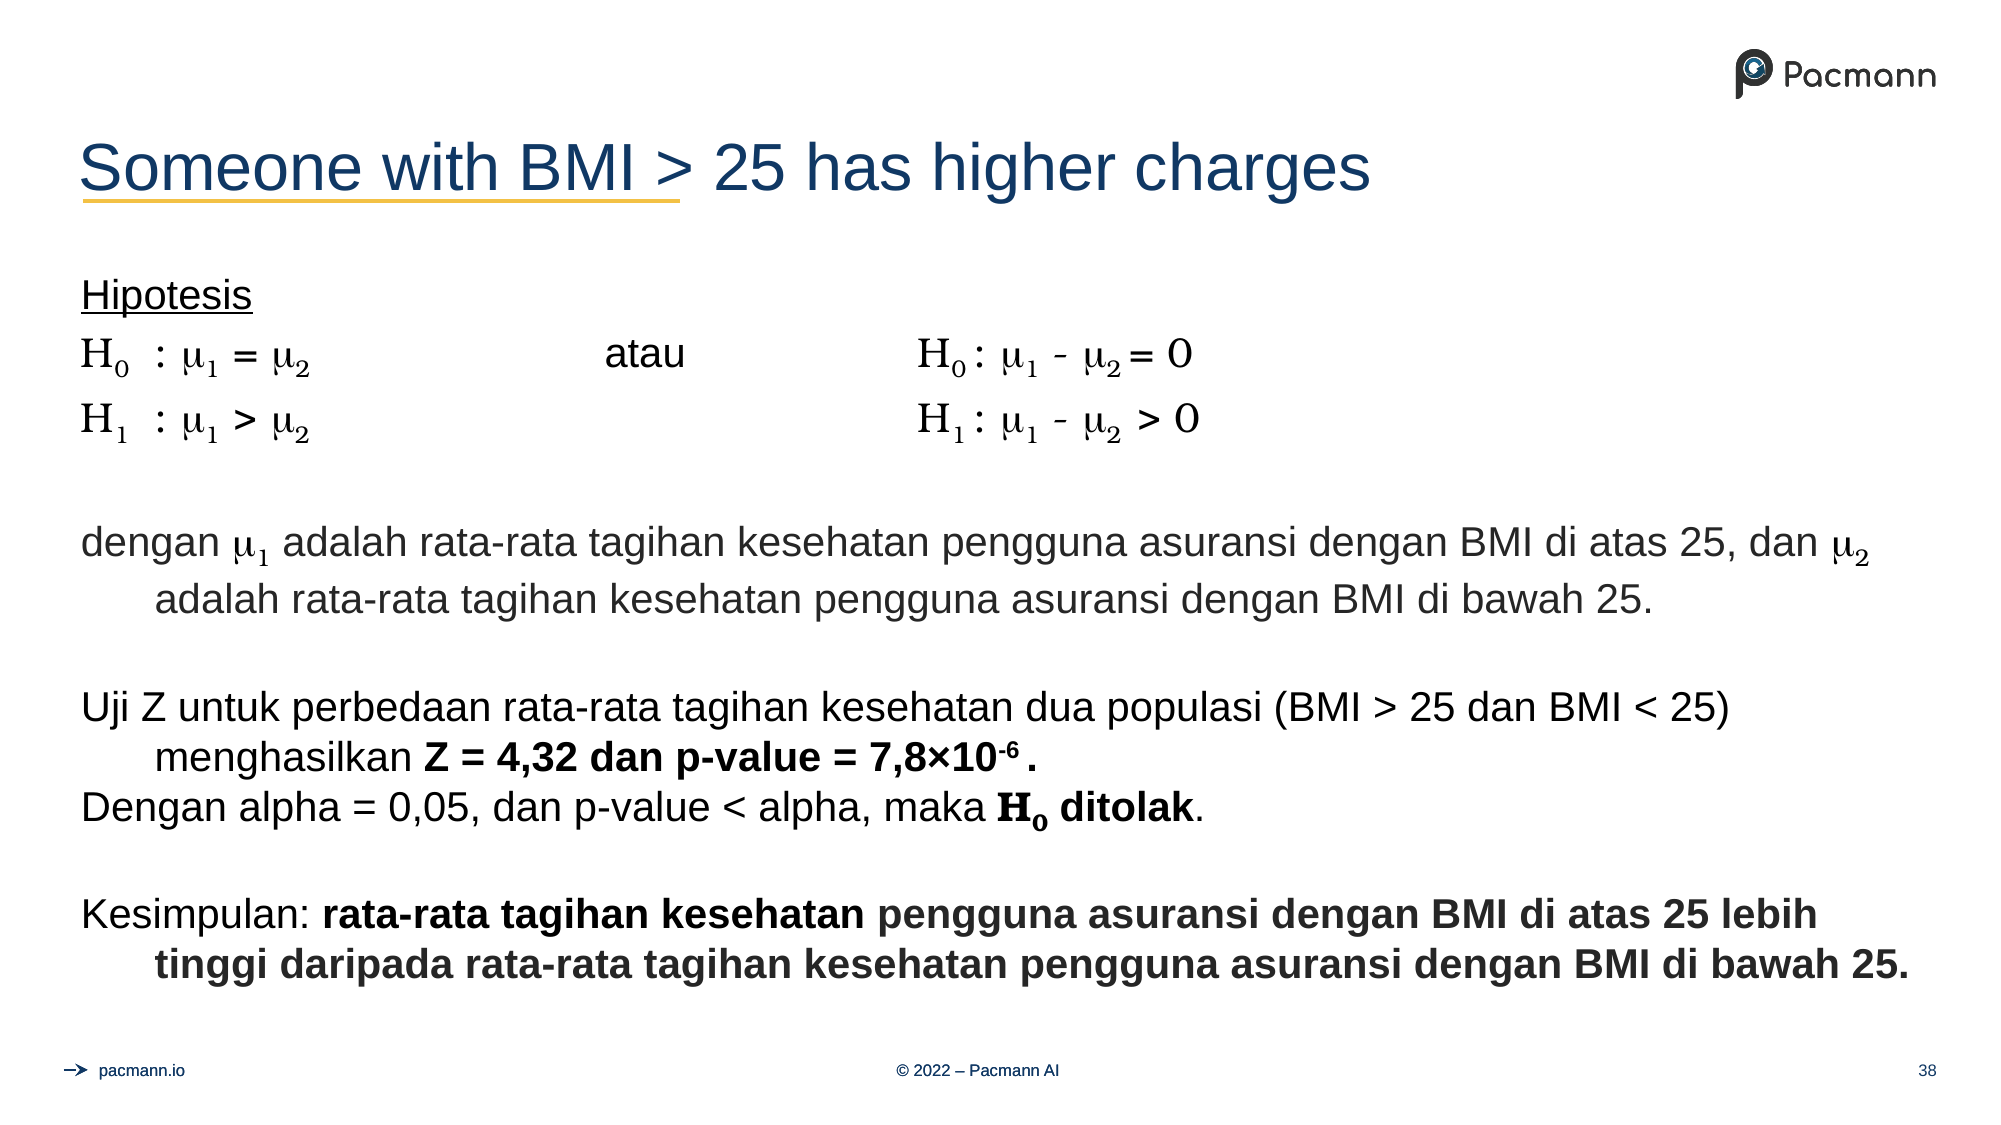

# Someone with BMI > 25 has higher charges
Hipotesis
H0 	: μ1 = μ2		atau		 H0 : μ1 - μ2 = 0
H1  	: μ1 > μ2				 H1 : μ1 - μ2  > 0

dengan μ1 adalah rata-rata tagihan kesehatan pengguna asuransi dengan BMI di atas 25, dan μ2 adalah rata-rata tagihan kesehatan pengguna asuransi dengan BMI di bawah 25.

Uji Z untuk perbedaan rata-rata tagihan kesehatan dua populasi (BMI > 25 dan BMI < 25) menghasilkan Z = 4,32 dan p-value = 7,8×10-6 .
Dengan alpha = 0,05, dan p-value < alpha, maka H0 ditolak.

Kesimpulan: rata-rata tagihan kesehatan pengguna asuransi dengan BMI di atas 25 lebih tinggi daripada rata-rata tagihan kesehatan pengguna asuransi dengan BMI di bawah 25.